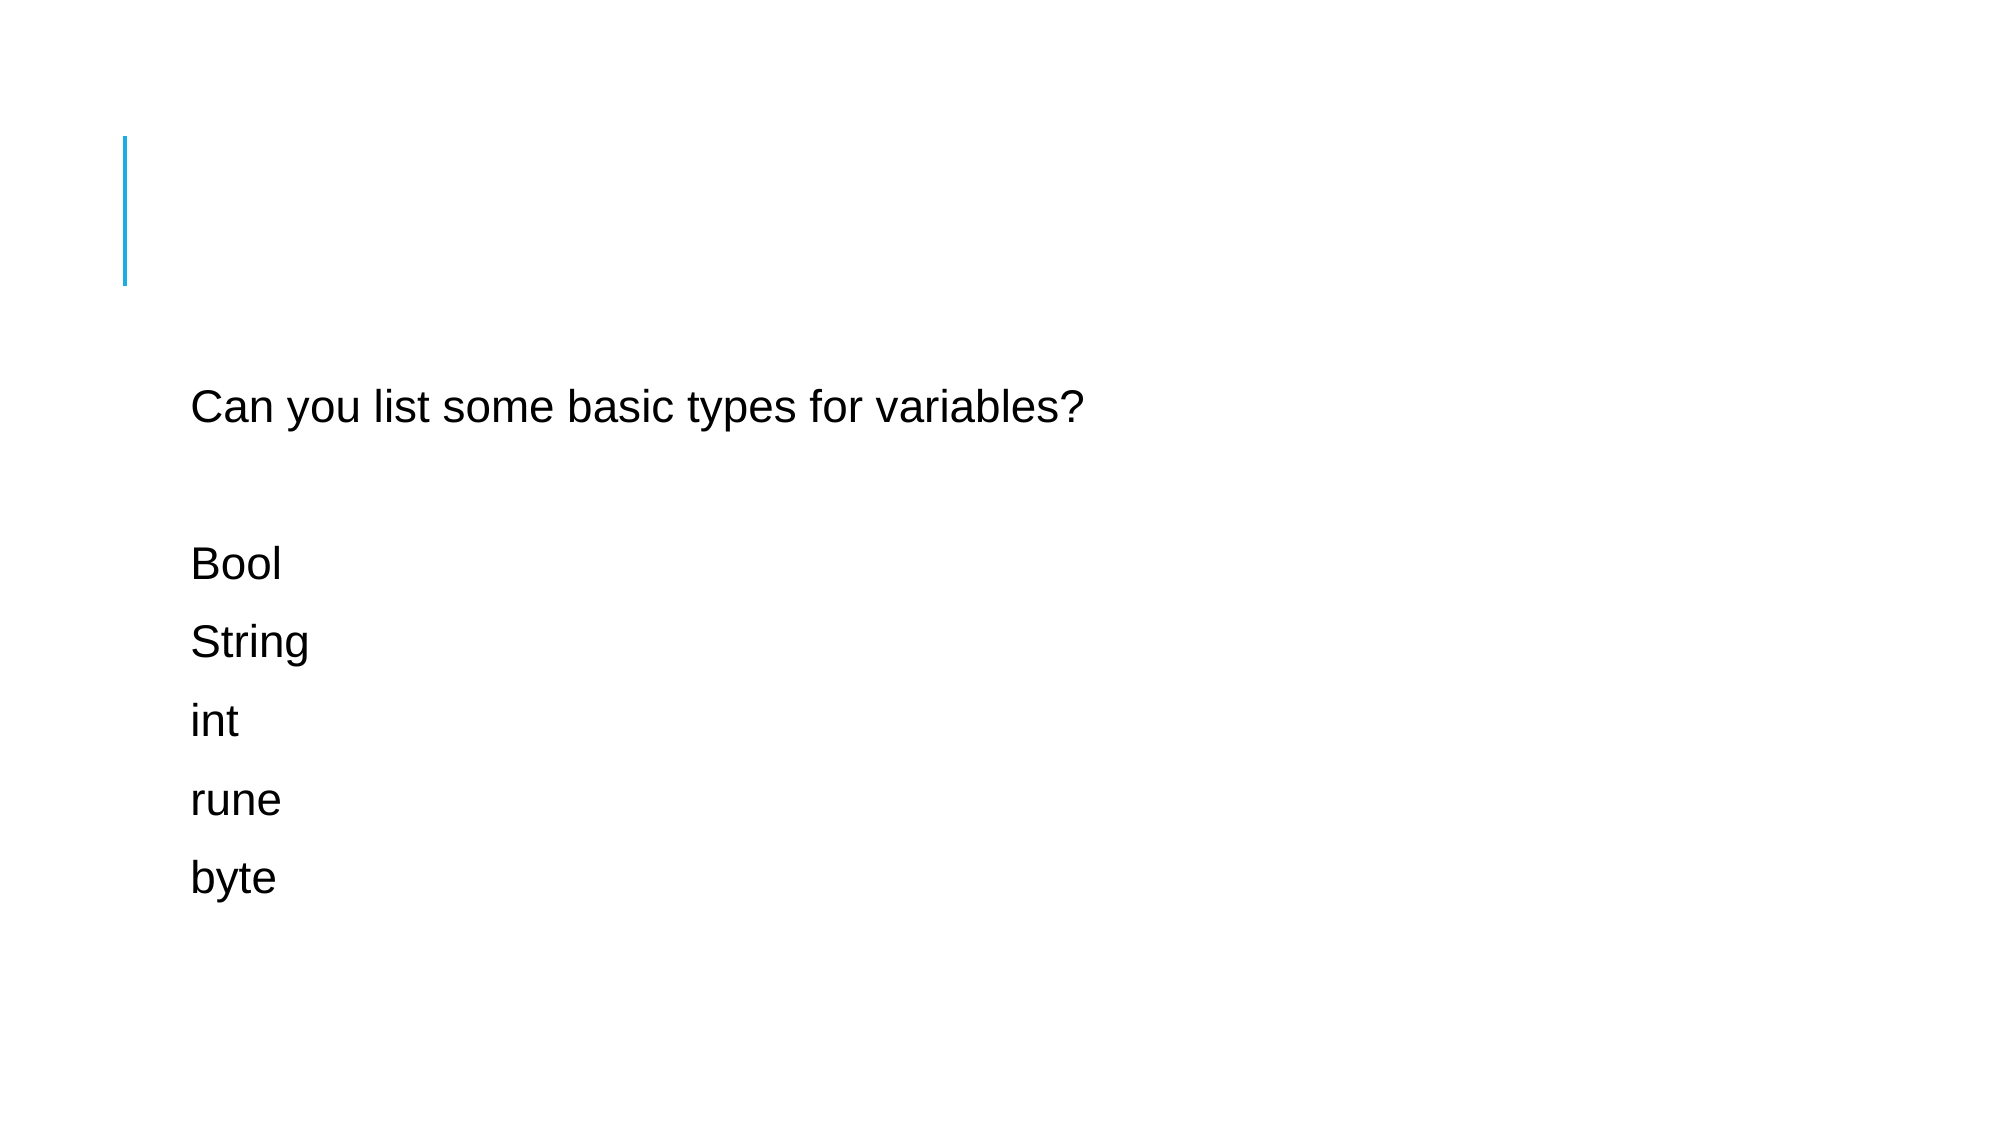

Can you list some basic types for variables?

Bool
String
int
rune
byte